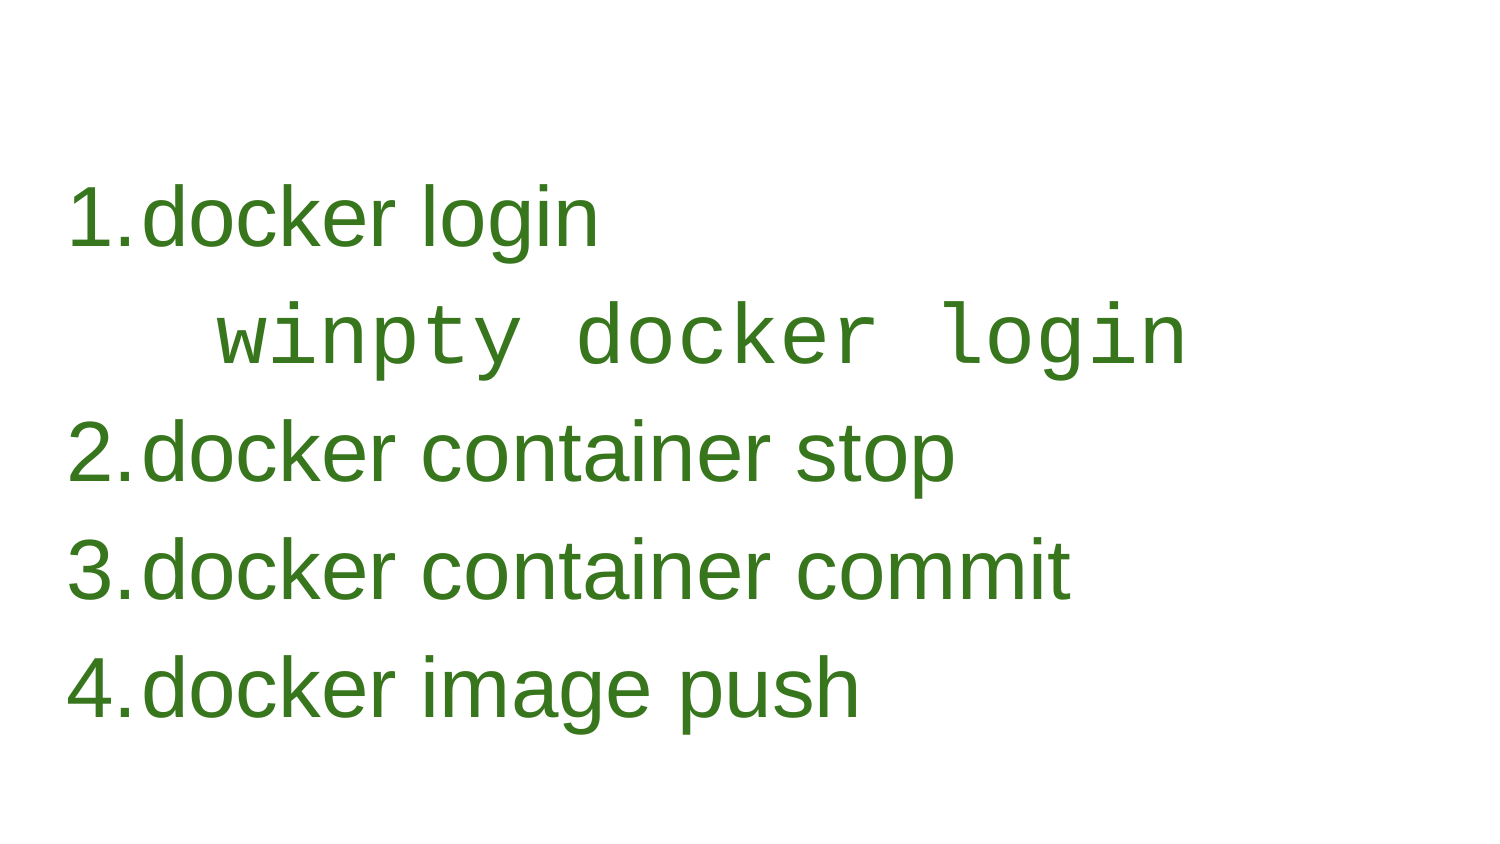

docker login
winpty docker login
docker container stop
docker container commit
docker image push